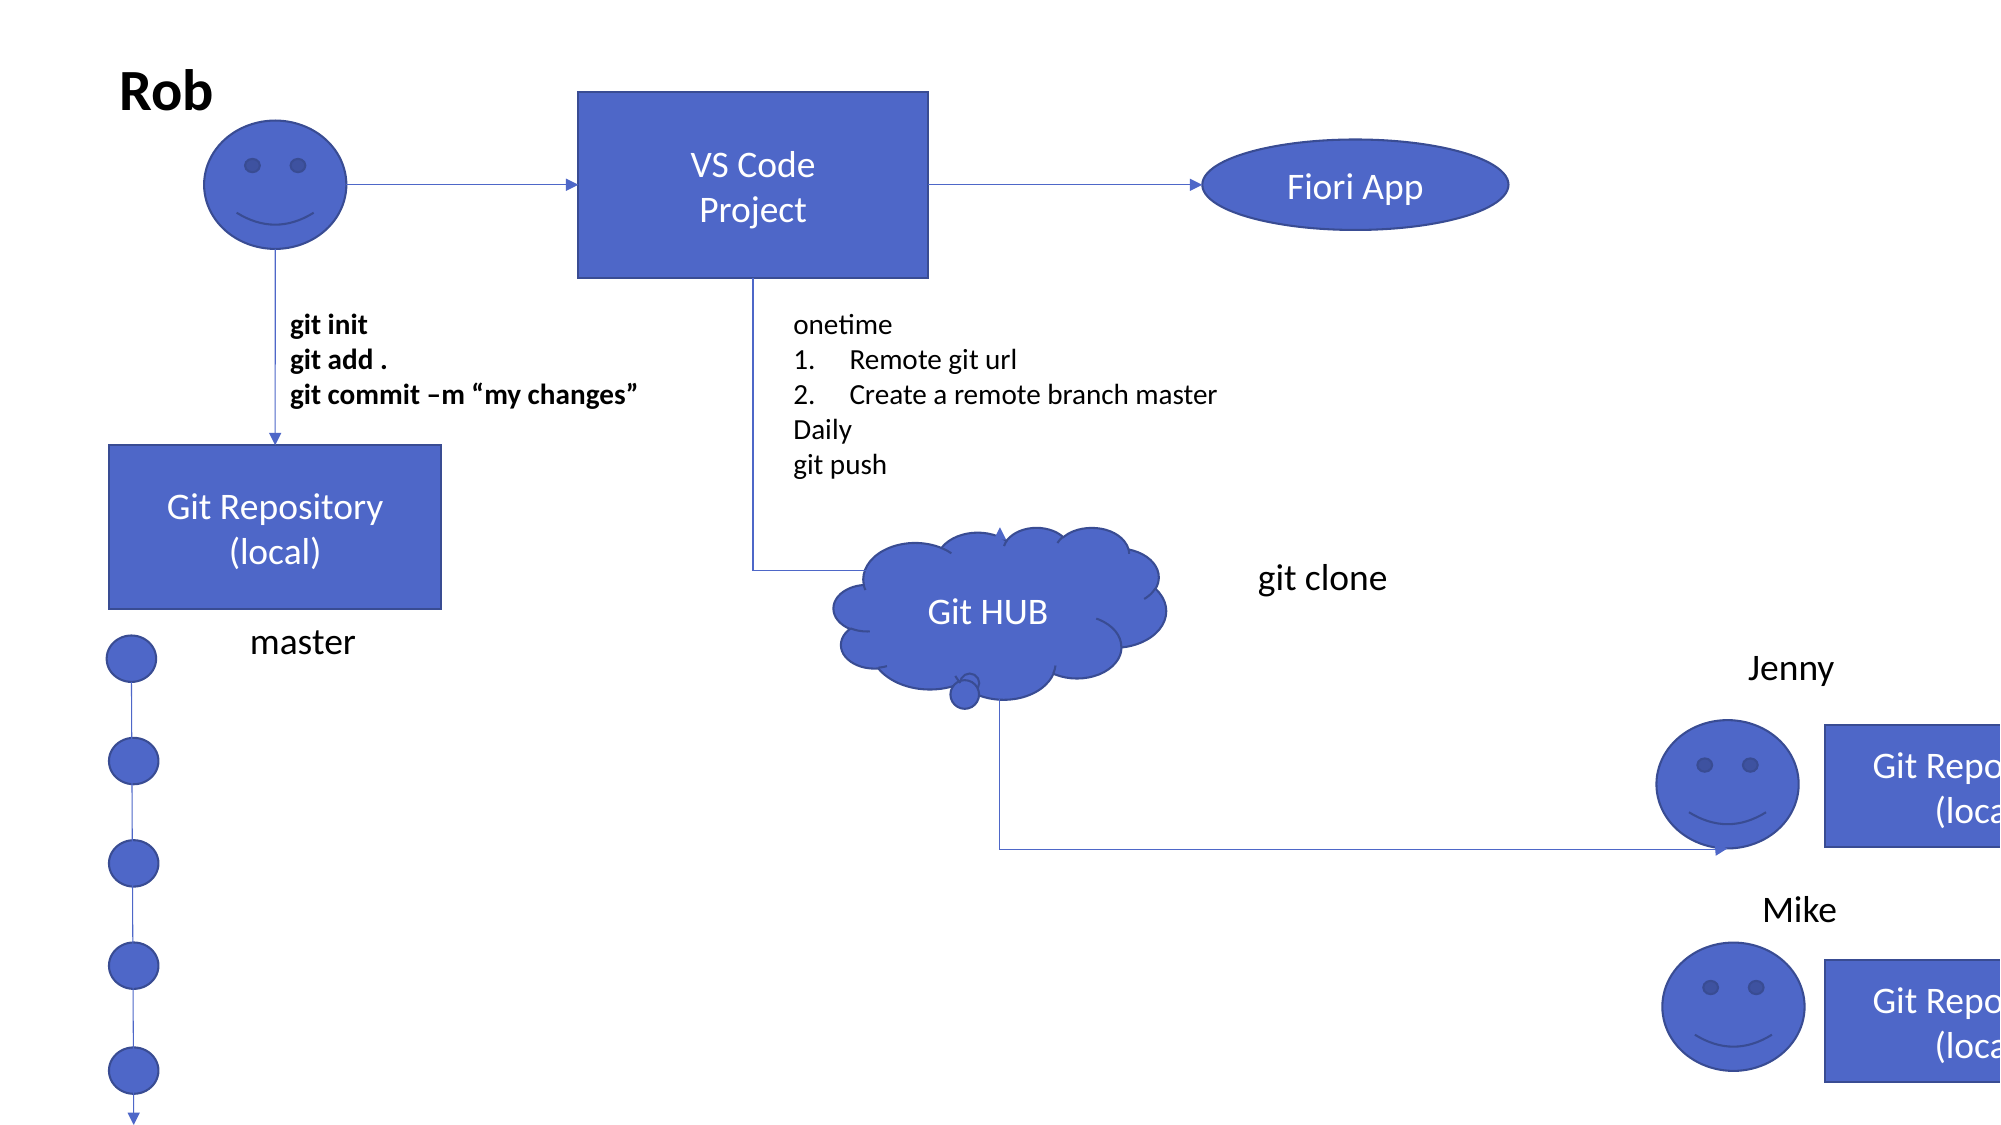

Rob
VS Code
Project

Fiori App
git init
git add .
git commit –m “my changes”
onetime
Remote git url
Create a remote branch master
Daily
git push
Git Repository
(local)
Git HUB
git clone
master

Jenny

Git Repository
(local)

Mike

Git Repository
(local)